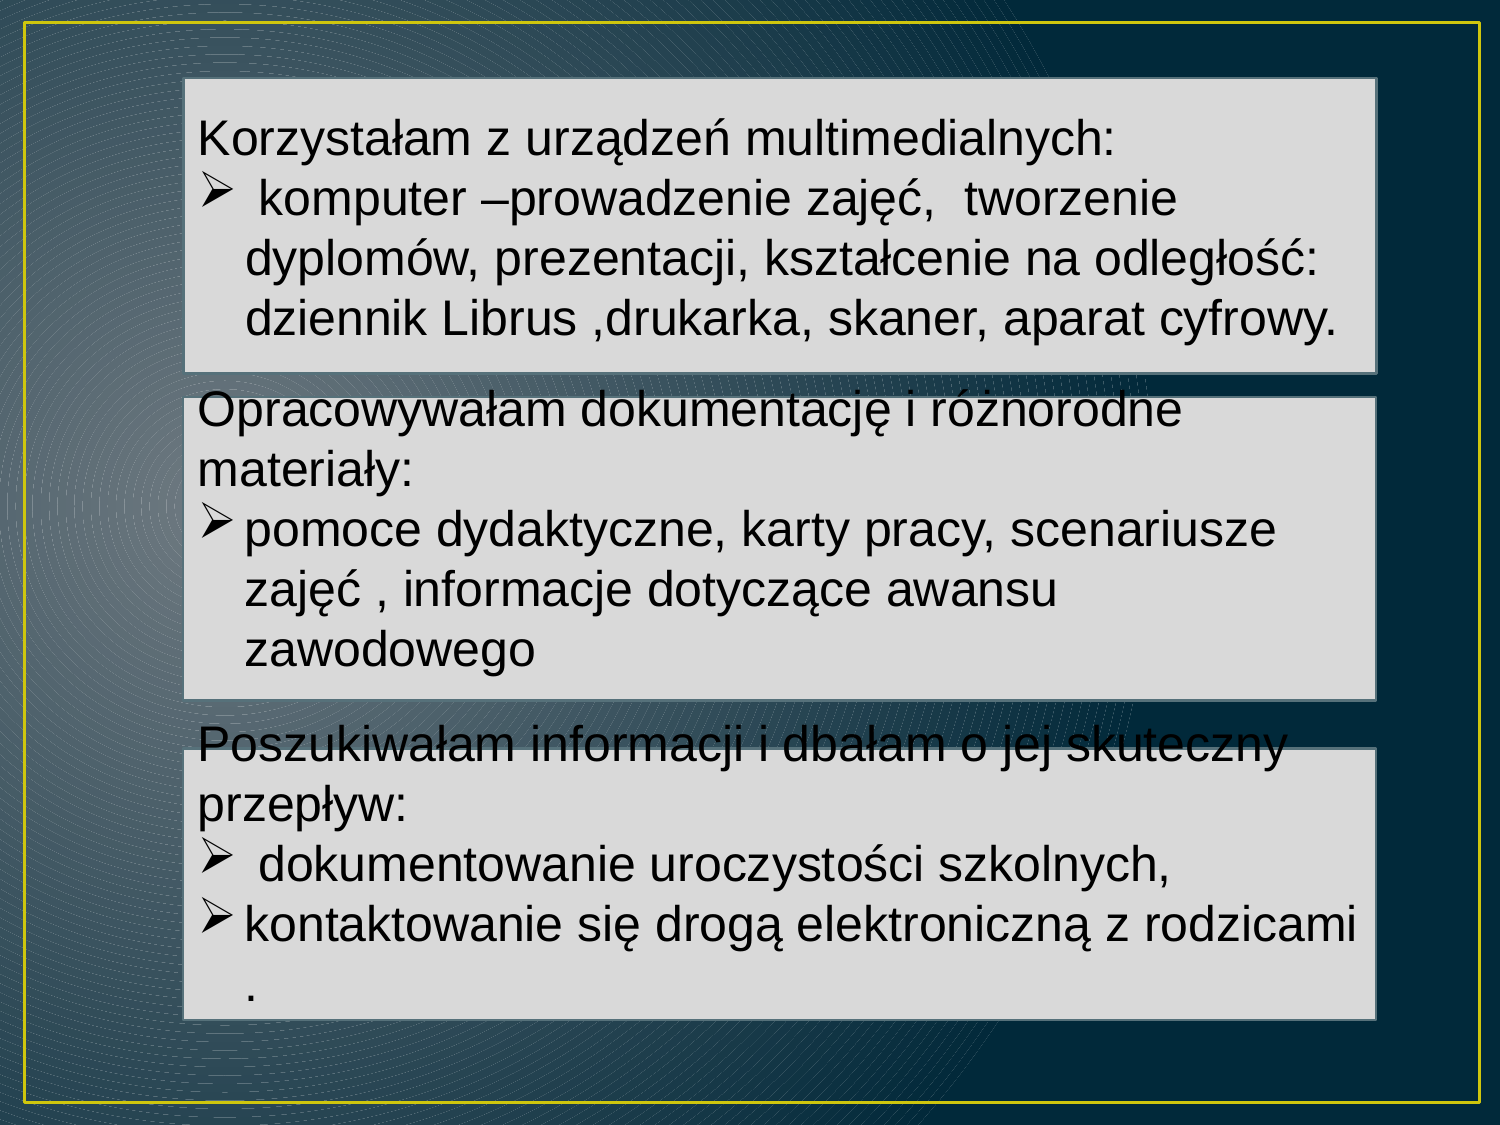

Korzystałam z urządzeń multimedialnych:
 komputer –prowadzenie zajęć,  tworzenie dyplomów, prezentacji, kształcenie na odległość:  dziennik Librus ,drukarka, skaner, aparat cyfrowy.
Opracowywałam dokumentację i różnorodne materiały:
pomoce dydaktyczne, karty pracy, scenariusze zajęć , informacje dotyczące awansu zawodowego

Poszukiwałam informacji i dbałam o jej skuteczny przepływ:
 dokumentowanie uroczystości szkolnych,
kontaktowanie się drogą elektroniczną z rodzicami .